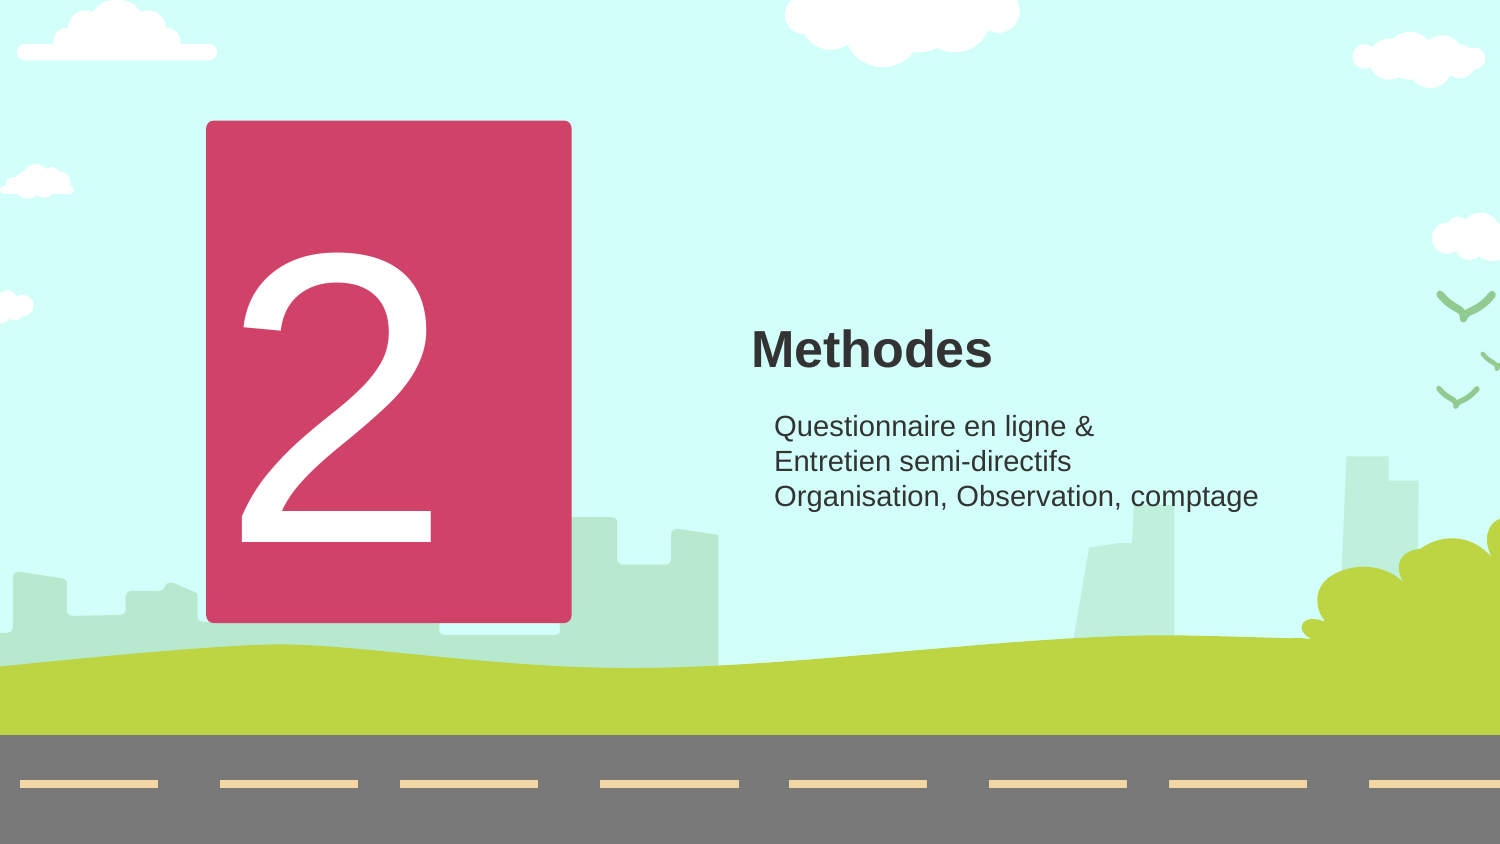

2
# Methodes
Questionnaire en ligne &
Entretien semi-directifs
Organisation, Observation, comptage